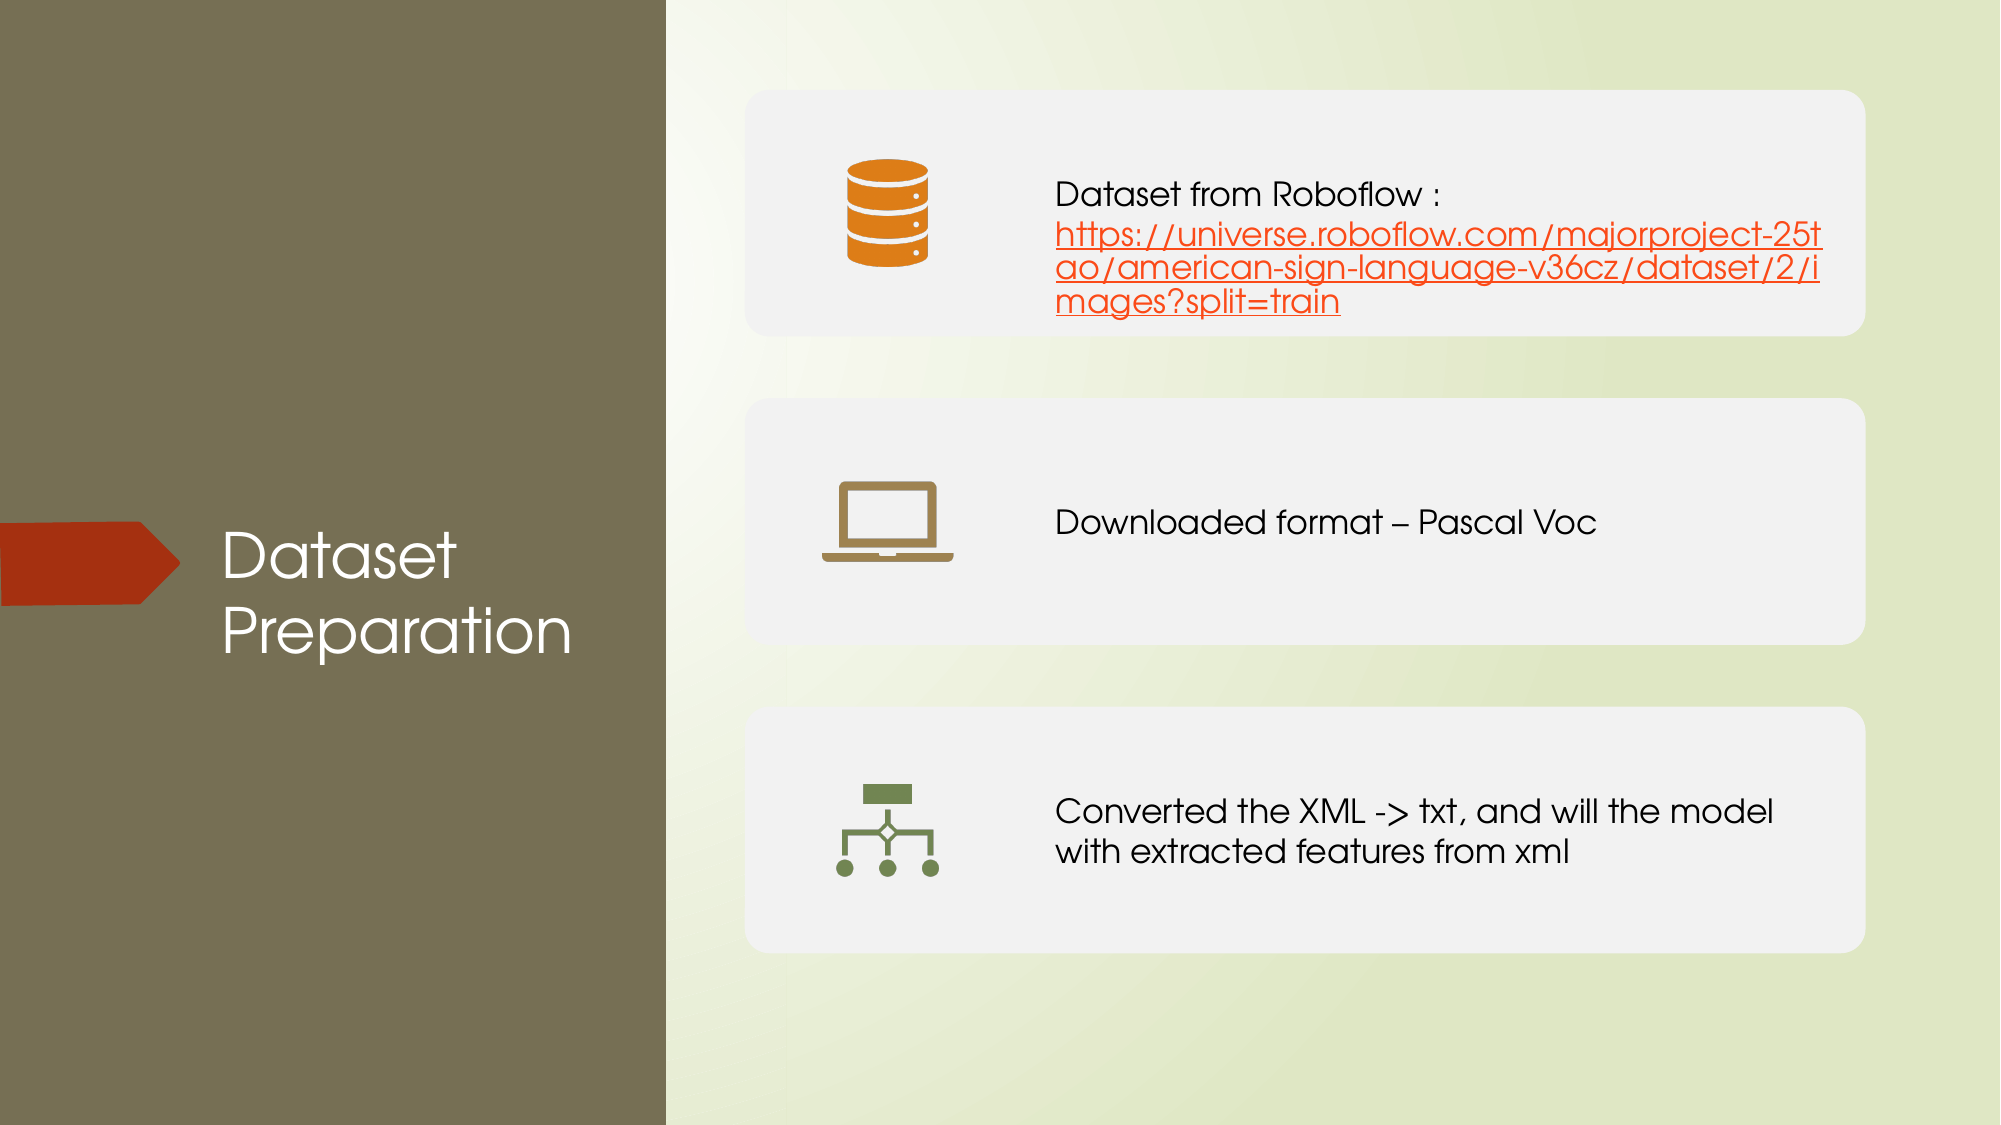

Dataset from Roboflow : https://universe.roboflow.com/majorproject-25tao/american-sign-language-v36cz/dataset/2/images?split=train
Downloaded format – Pascal Voc
Converted the XML -> txt, and will the model with extracted features from xml
# Dataset Preparation